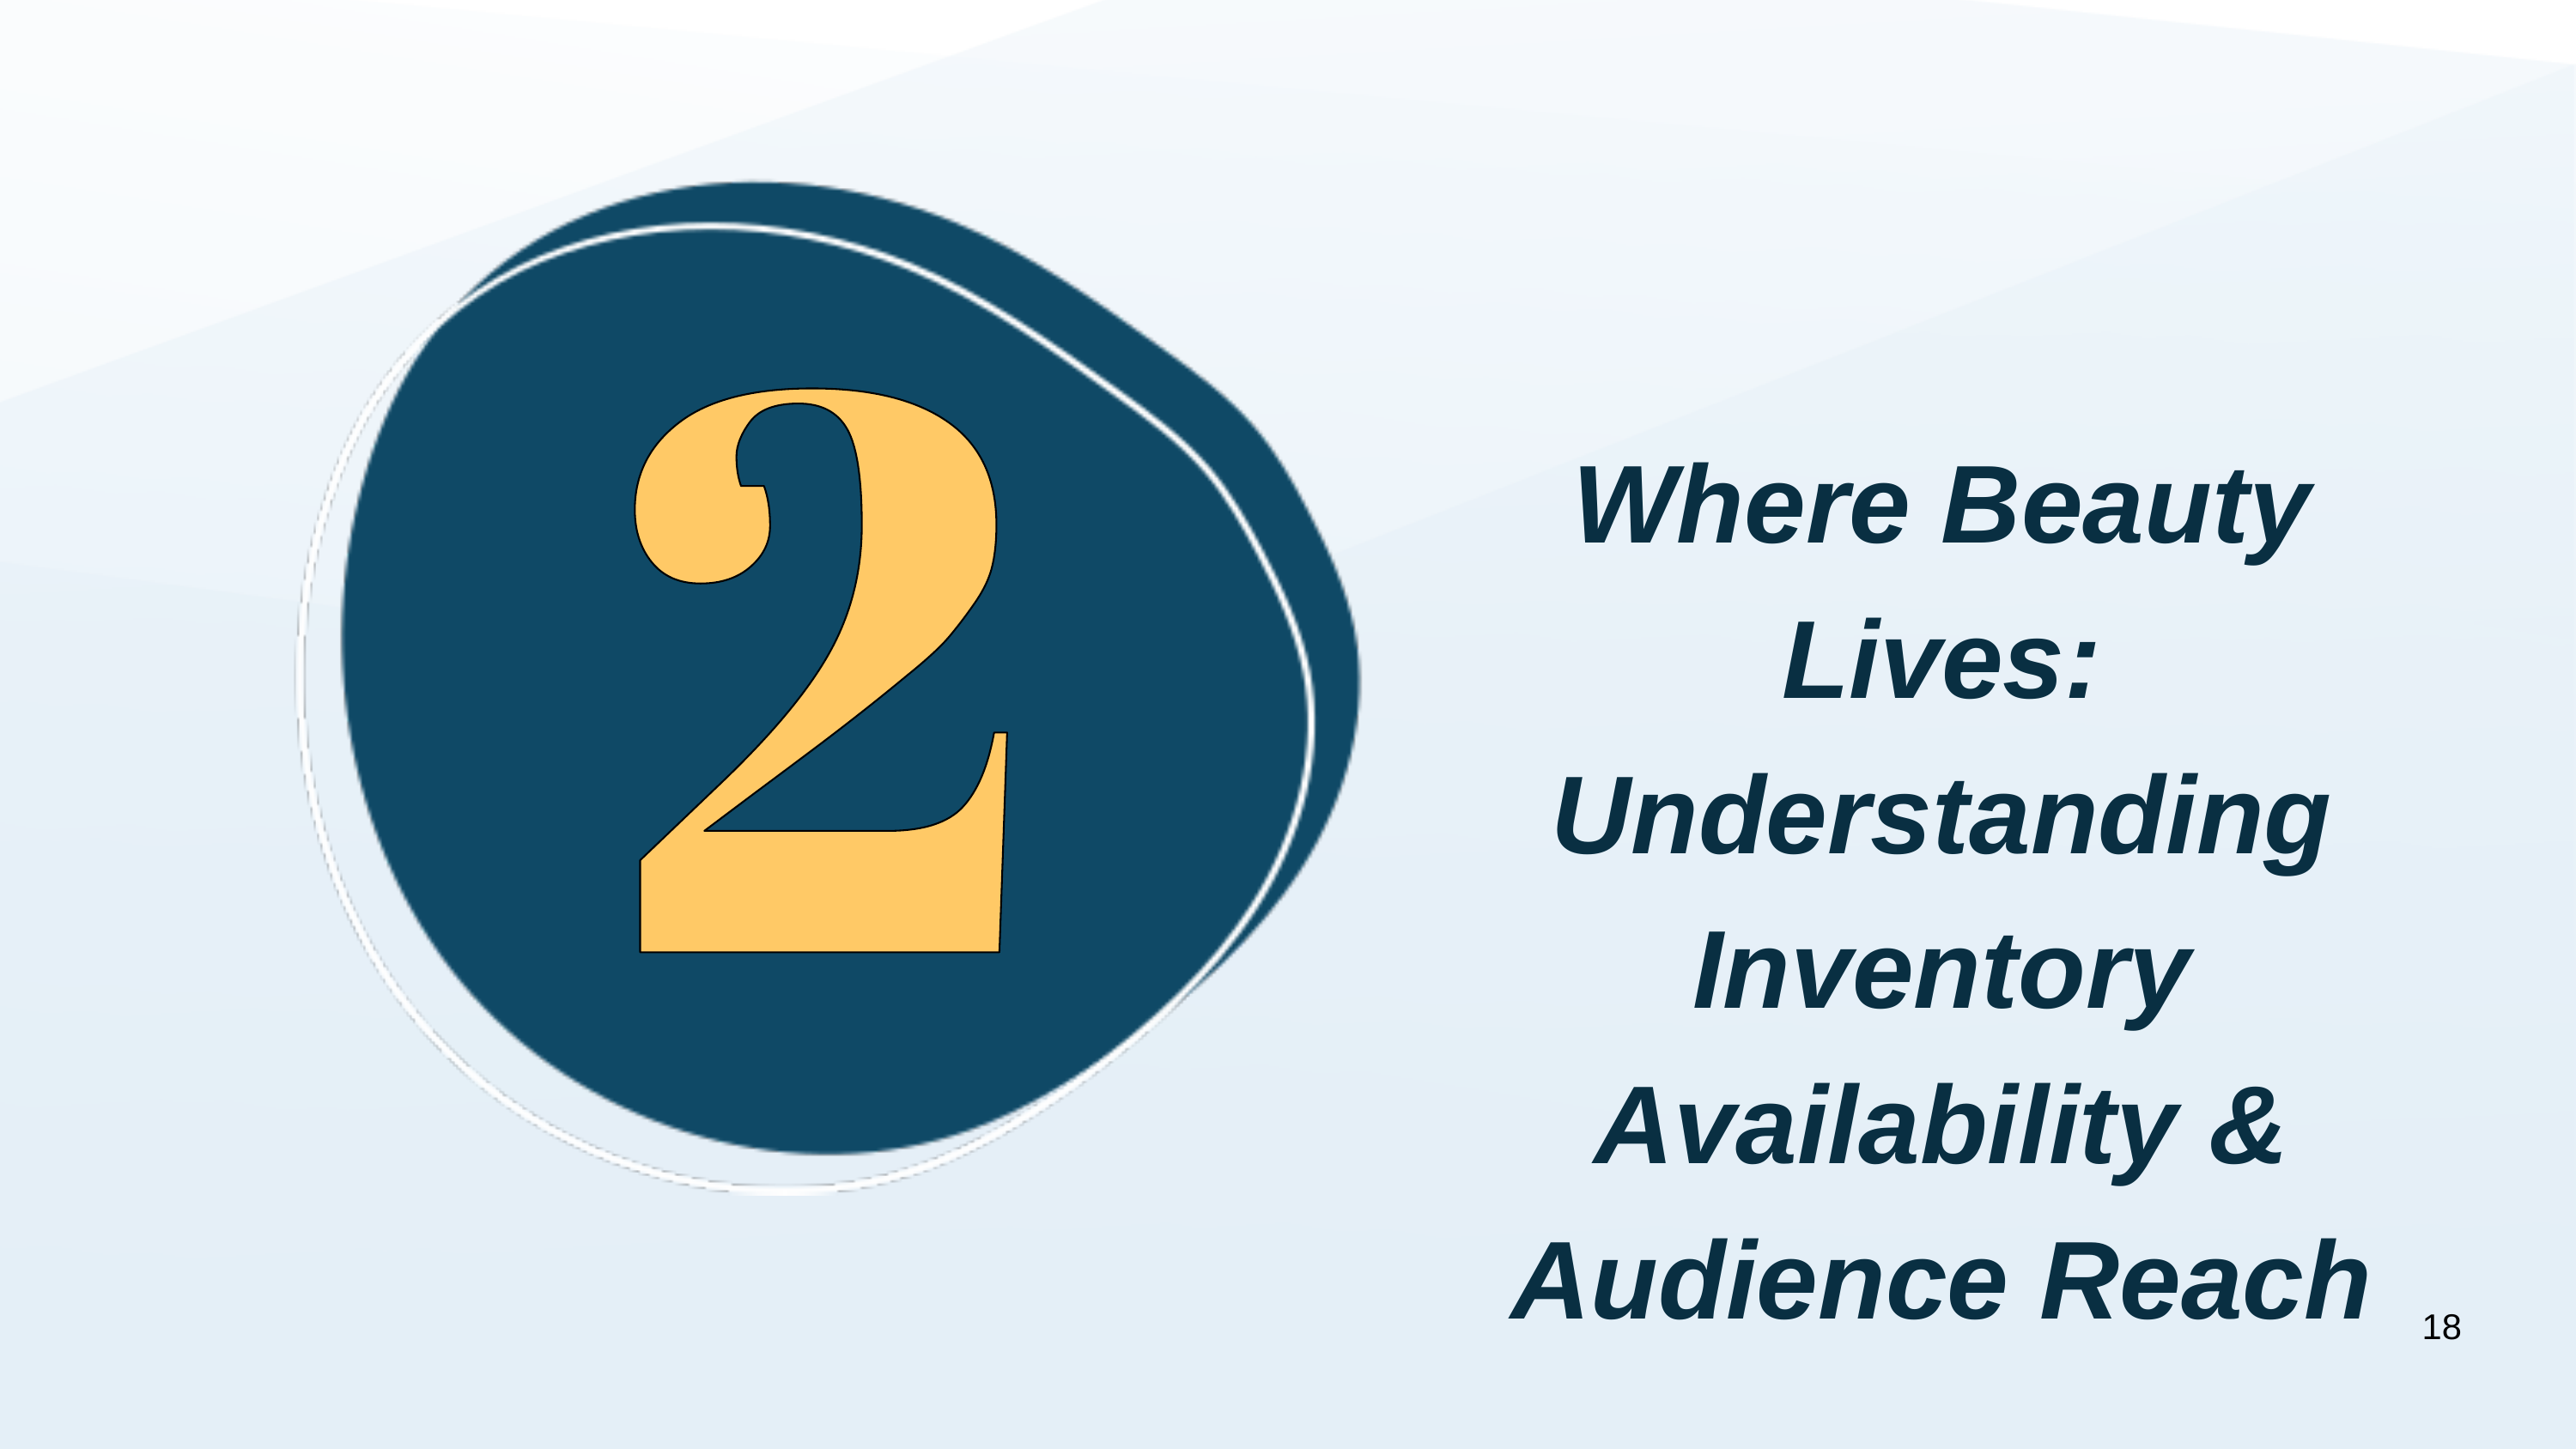

Where Beauty Lives: Understanding Inventory Availability & Audience Reach
18